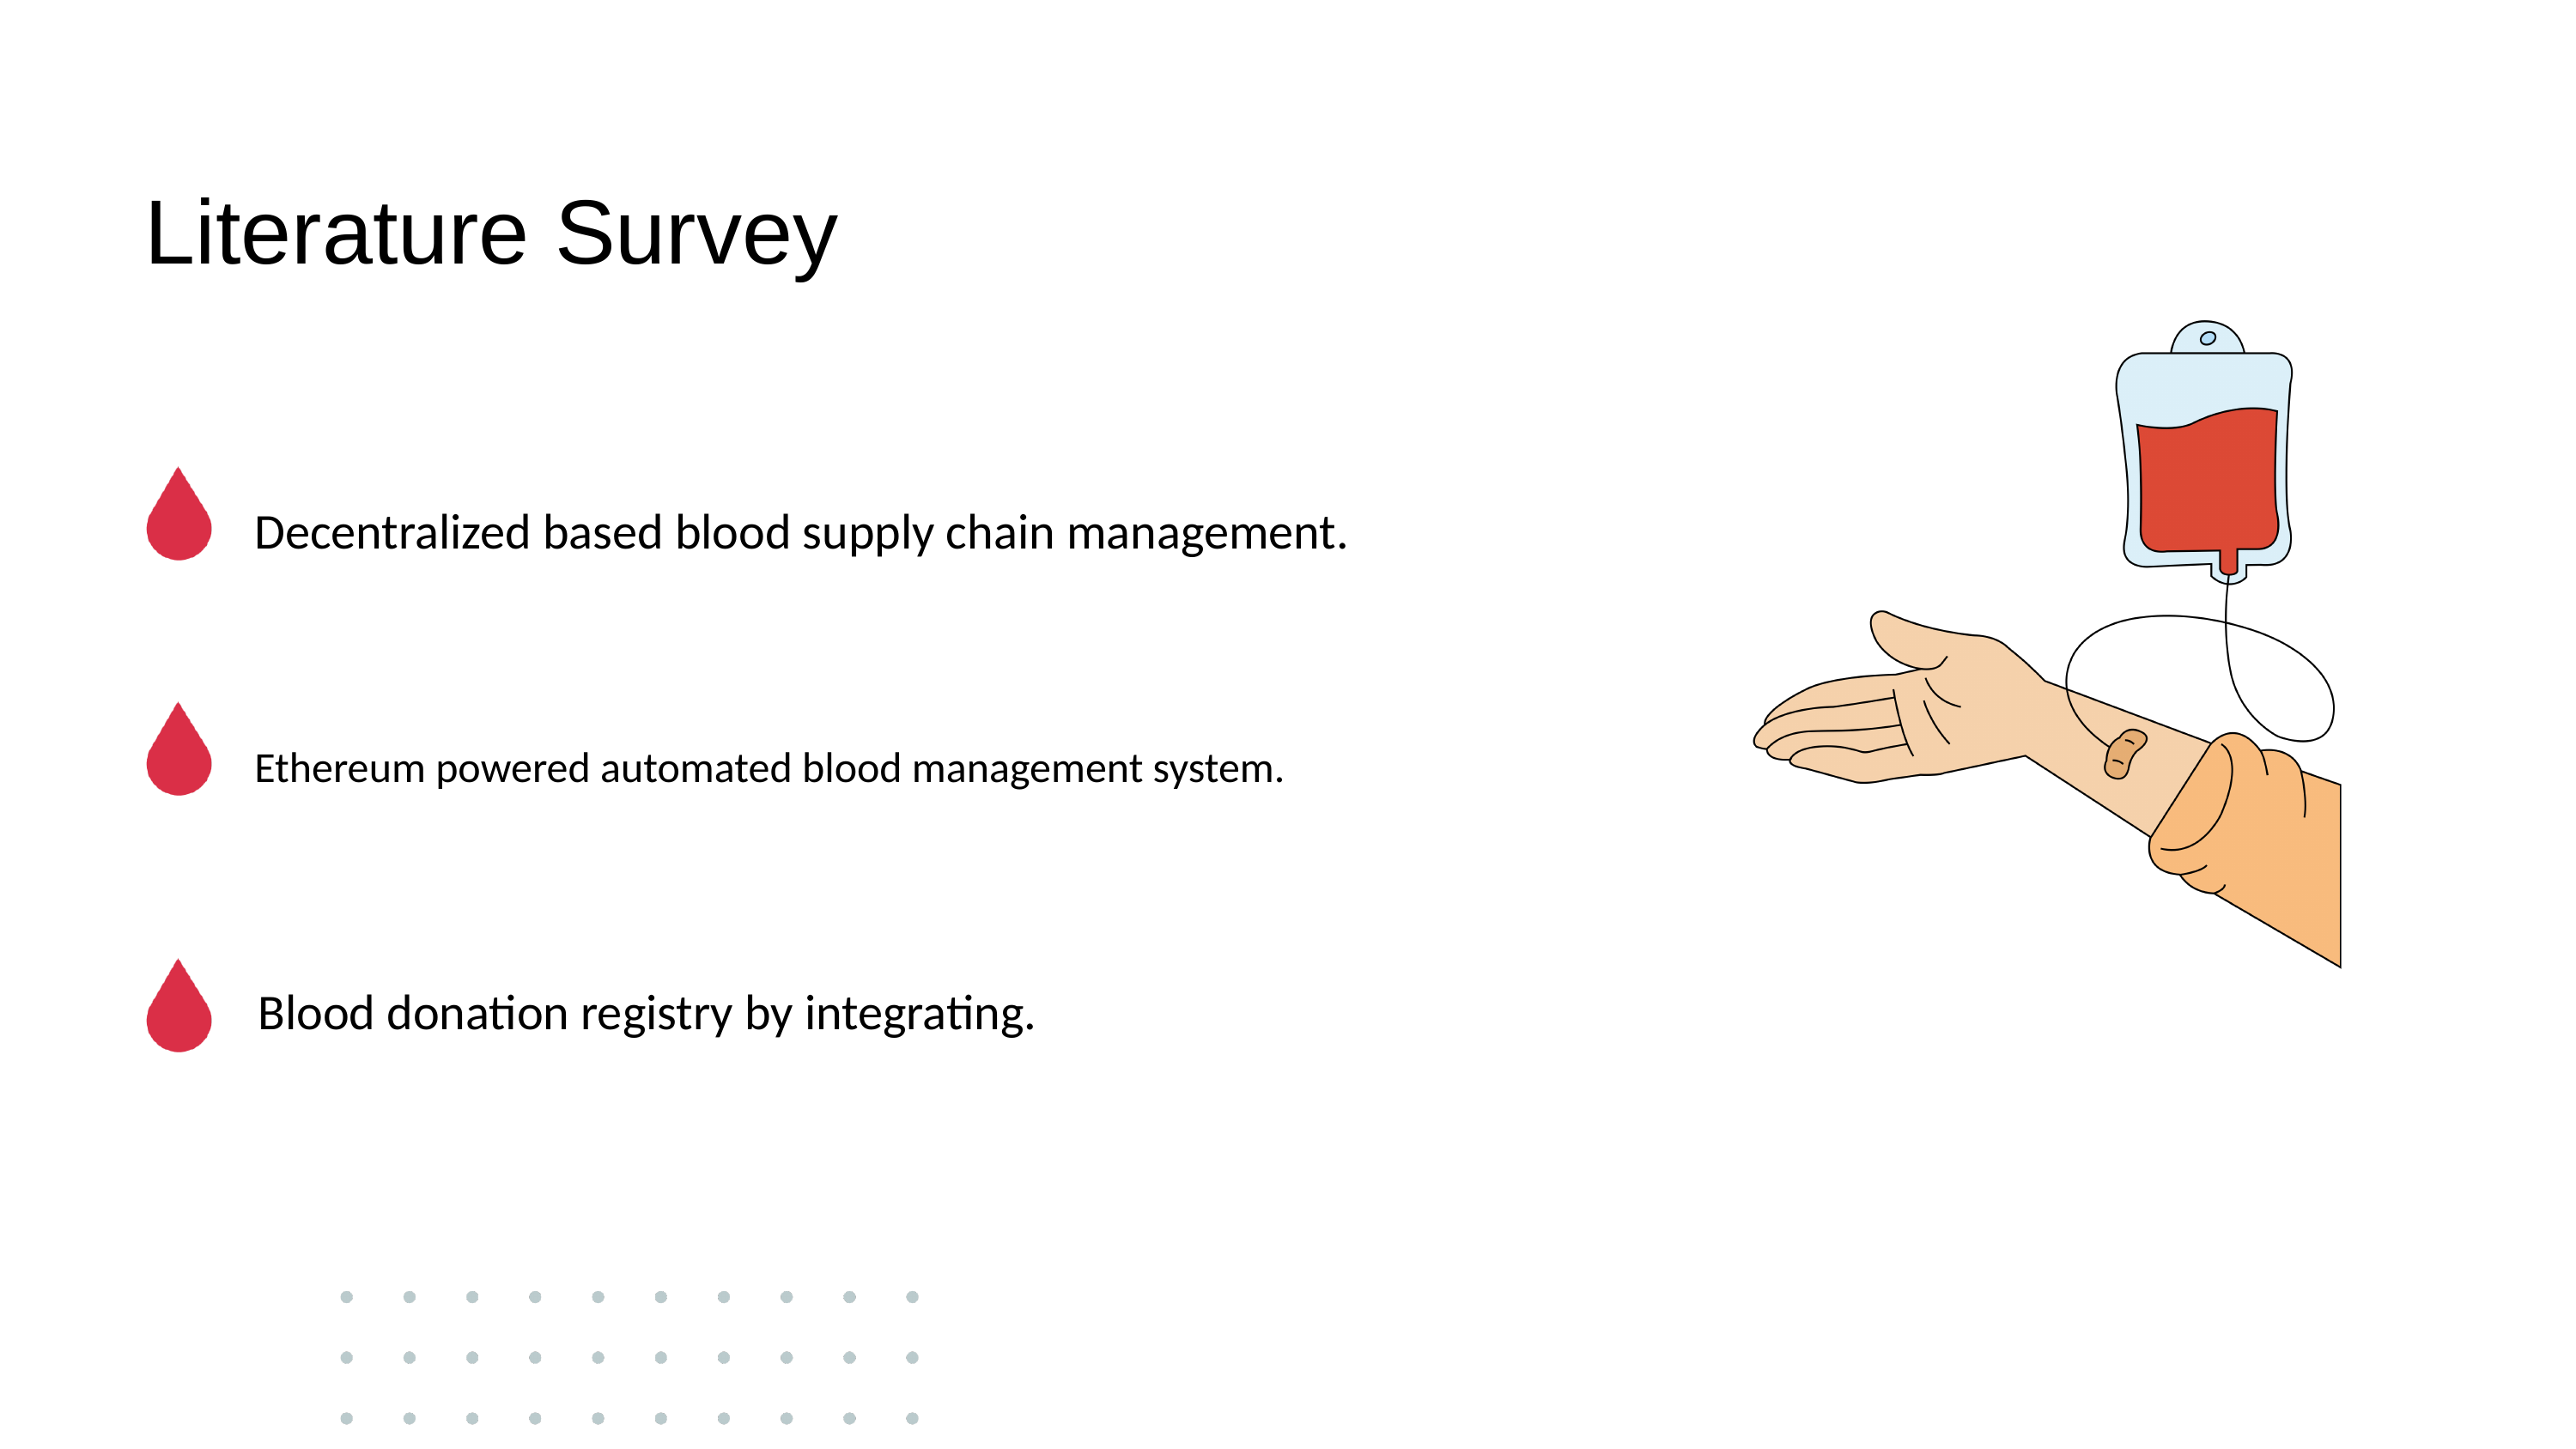

Literature Survey

Decentralized based blood supply chain management.

Ethereum powered automated blood management system.

Blood donation registry by integrating.